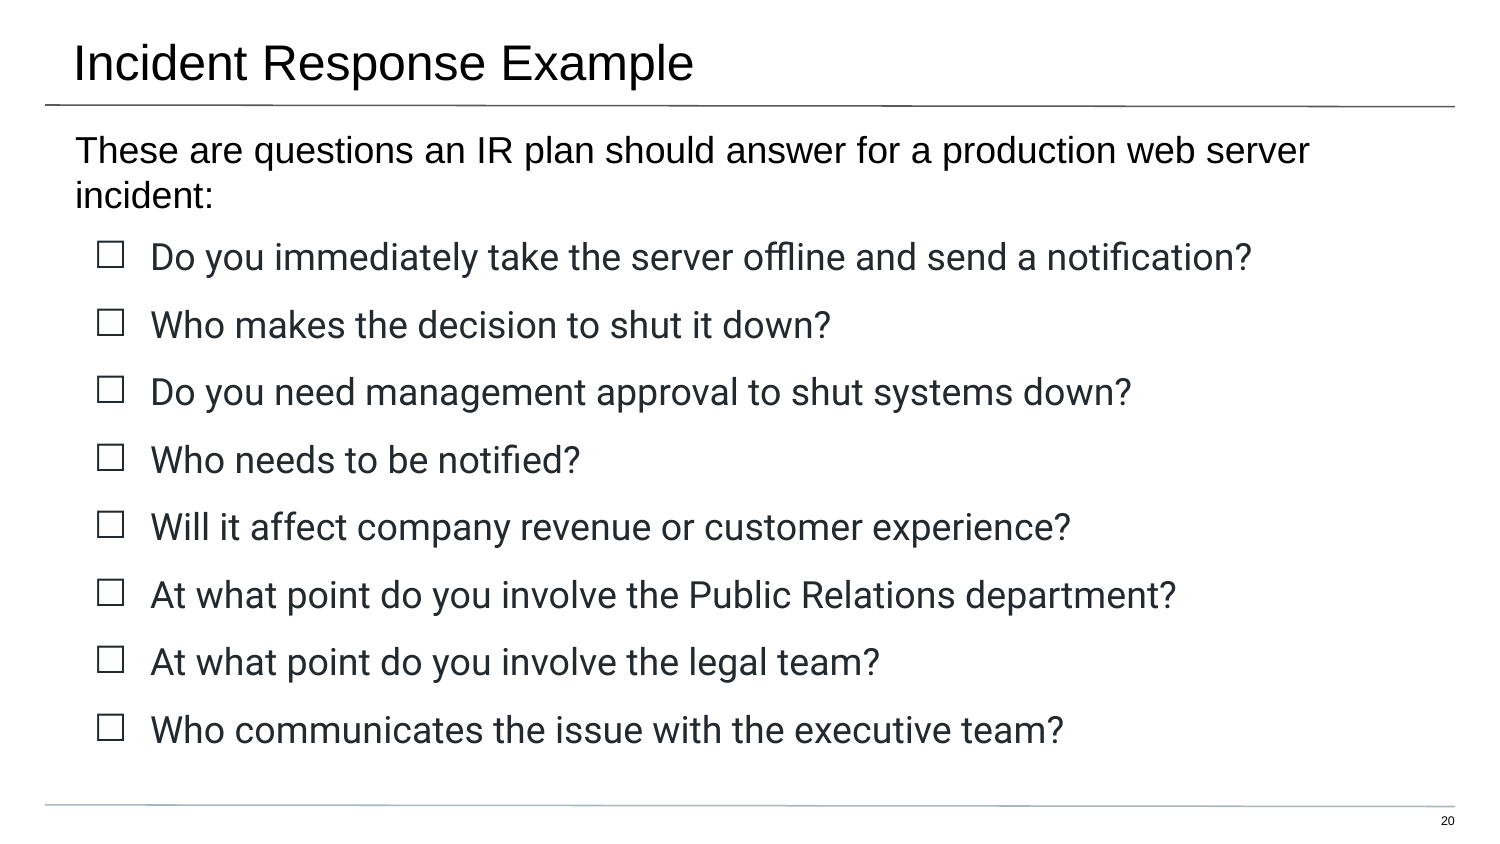

# Incident Response Example
These are questions an IR plan should answer for a production web server incident:
Do you immediately take the server offline and send a notification?
Who makes the decision to shut it down?
Do you need management approval to shut systems down?
Who needs to be notified?
Will it affect company revenue or customer experience?
At what point do you involve the Public Relations department?
At what point do you involve the legal team?
Who communicates the issue with the executive team?

20